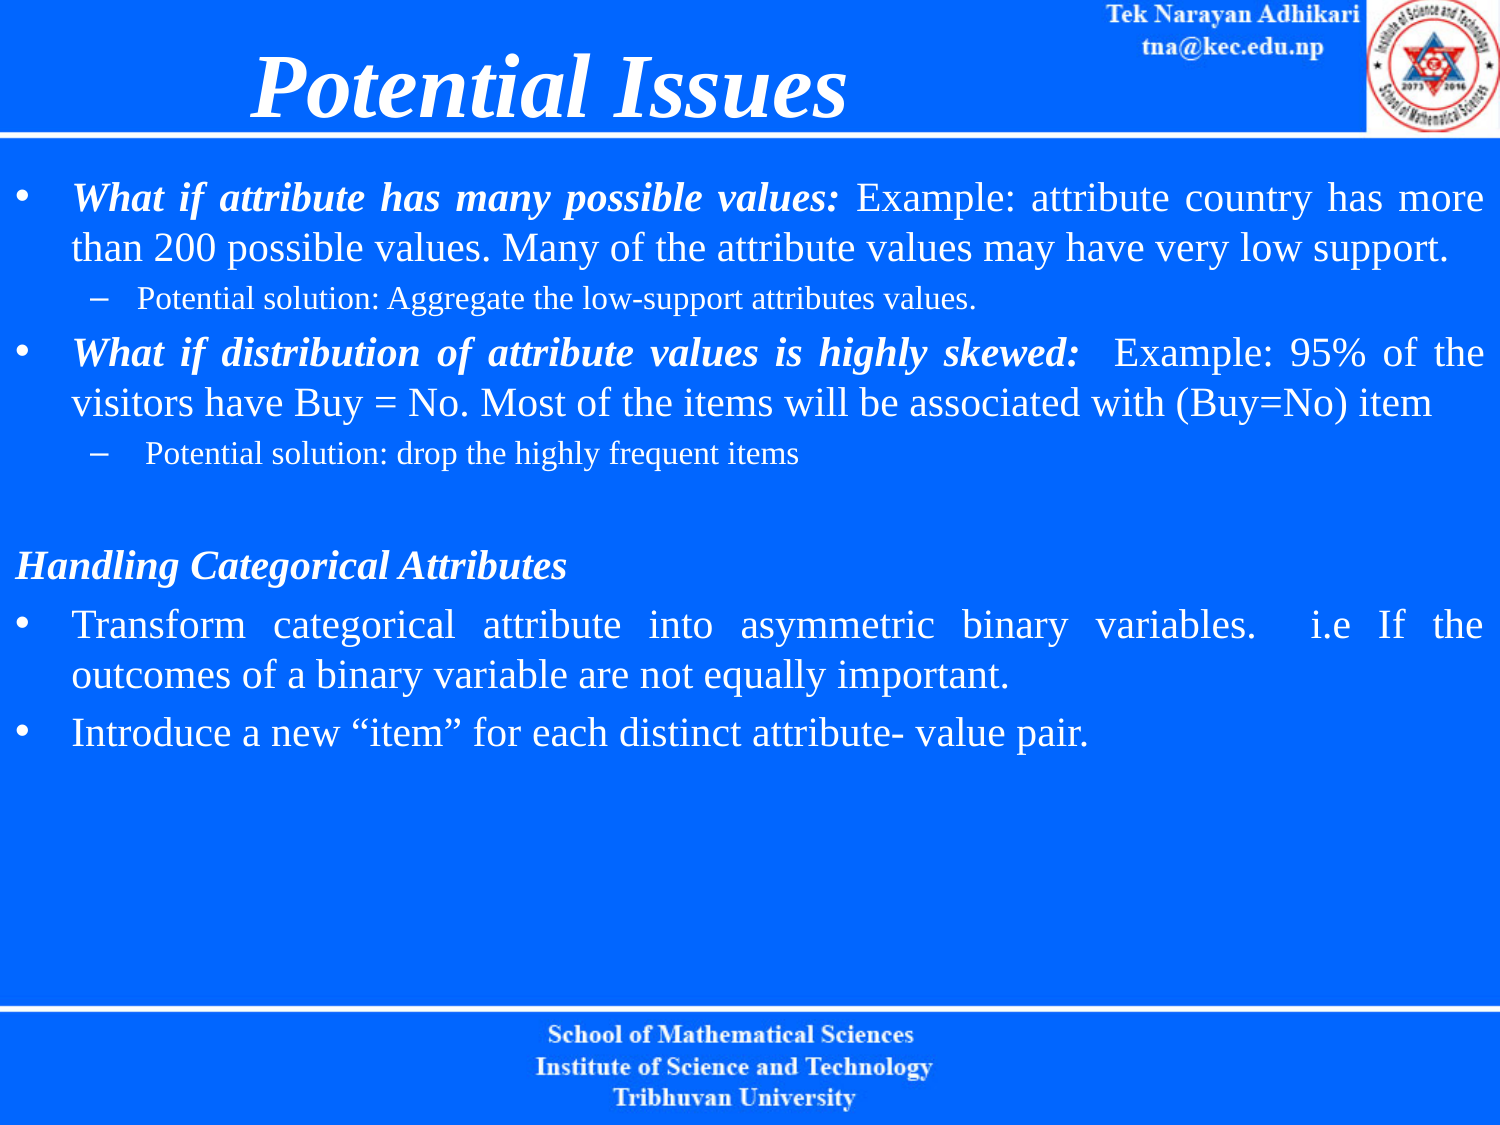

# Potential Issues
What if attribute has many possible values: Example: attribute country has more than 200 possible values. Many of the attribute values may have very low support.
Potential solution: Aggregate the low-support attributes values.
What if distribution of attribute values is highly skewed:  Example: 95% of the visitors have Buy = No. Most of the items will be associated with (Buy=No) item
 Potential solution: drop the highly frequent items

Handling Categorical Attributes
Transform categorical attribute into asymmetric binary variables.  i.e If the outcomes of a binary variable are not equally important.
Introduce a new “item” for each distinct attribute- value pair.